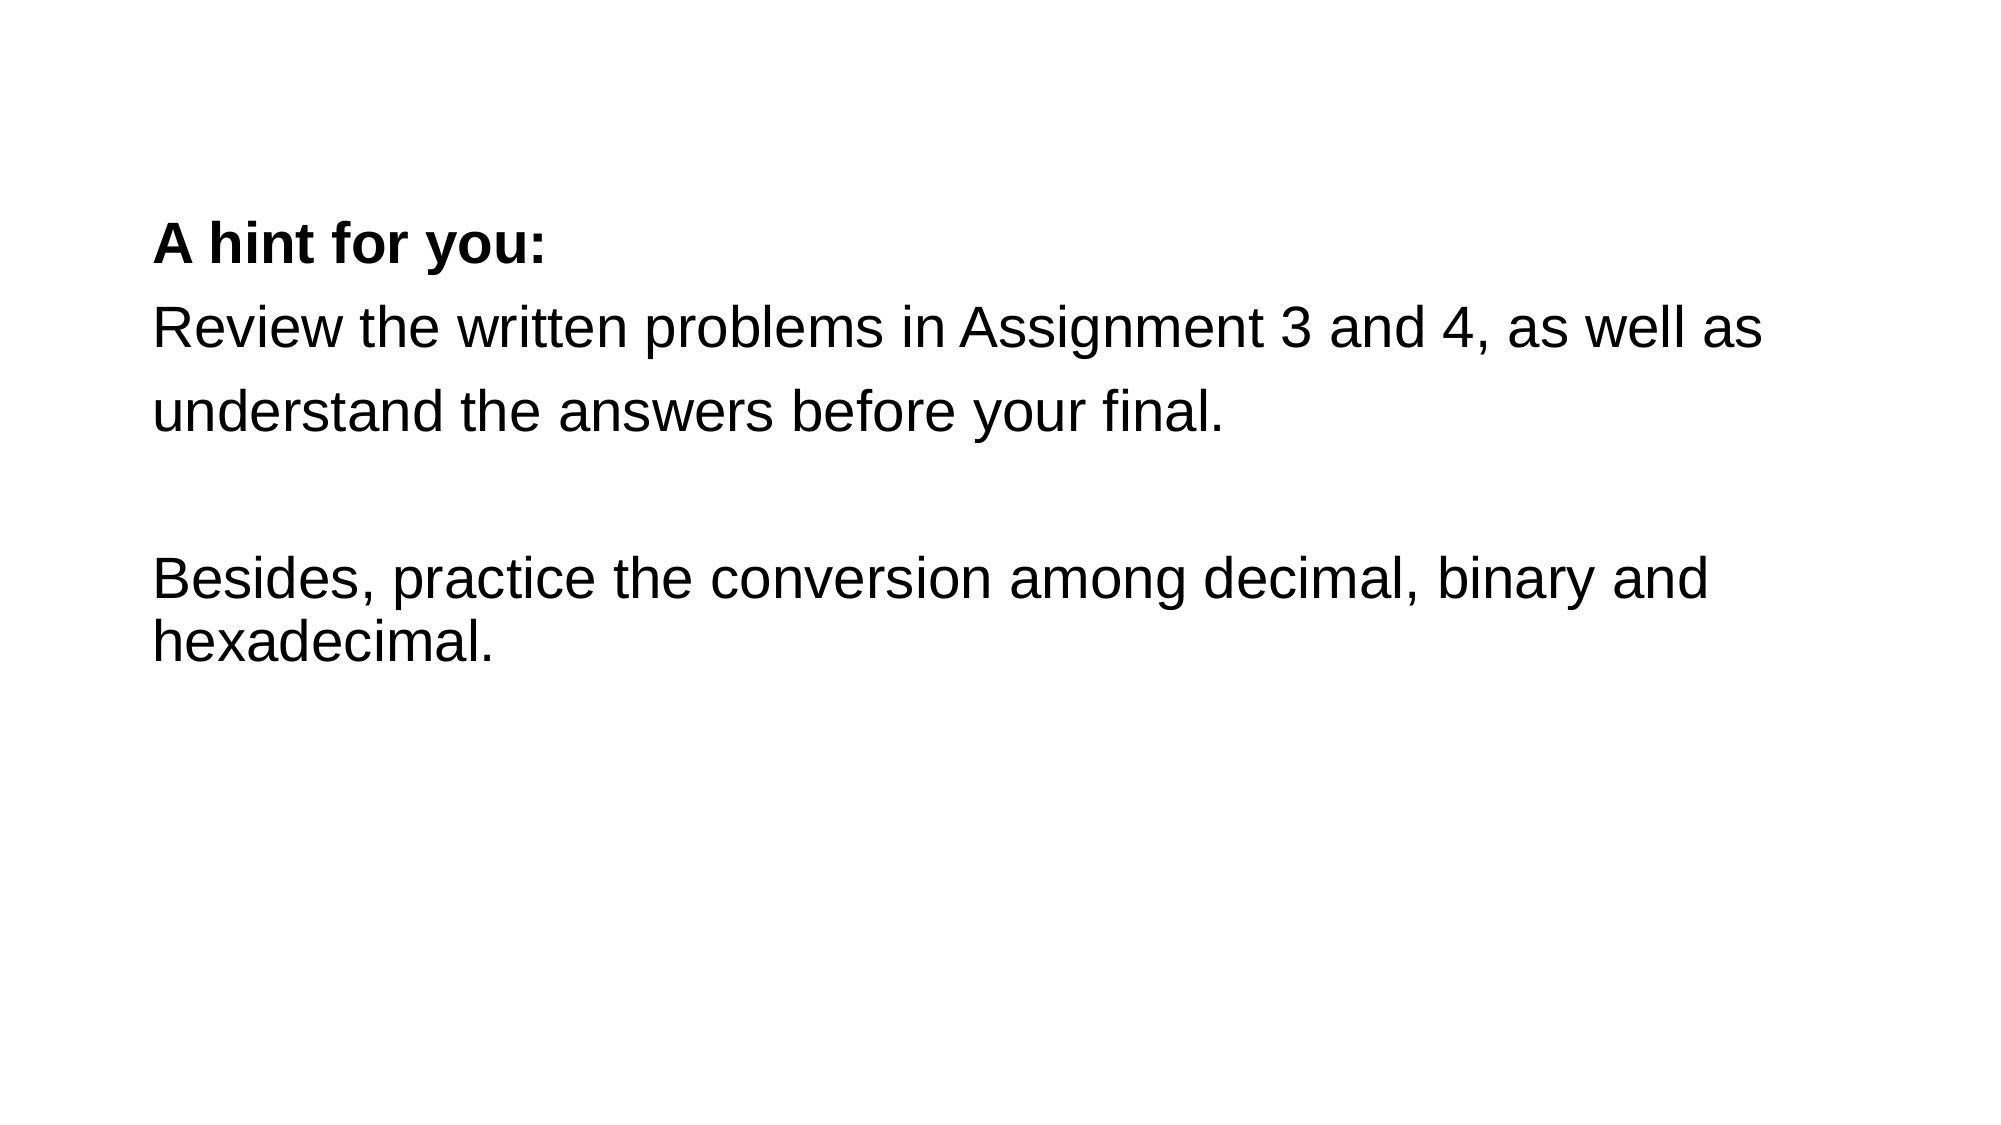

A hint for you:
Review the written problems in Assignment 3 and 4, as well as
understand the answers before your final.

Besides, practice the conversion among decimal, binary and hexadecimal.